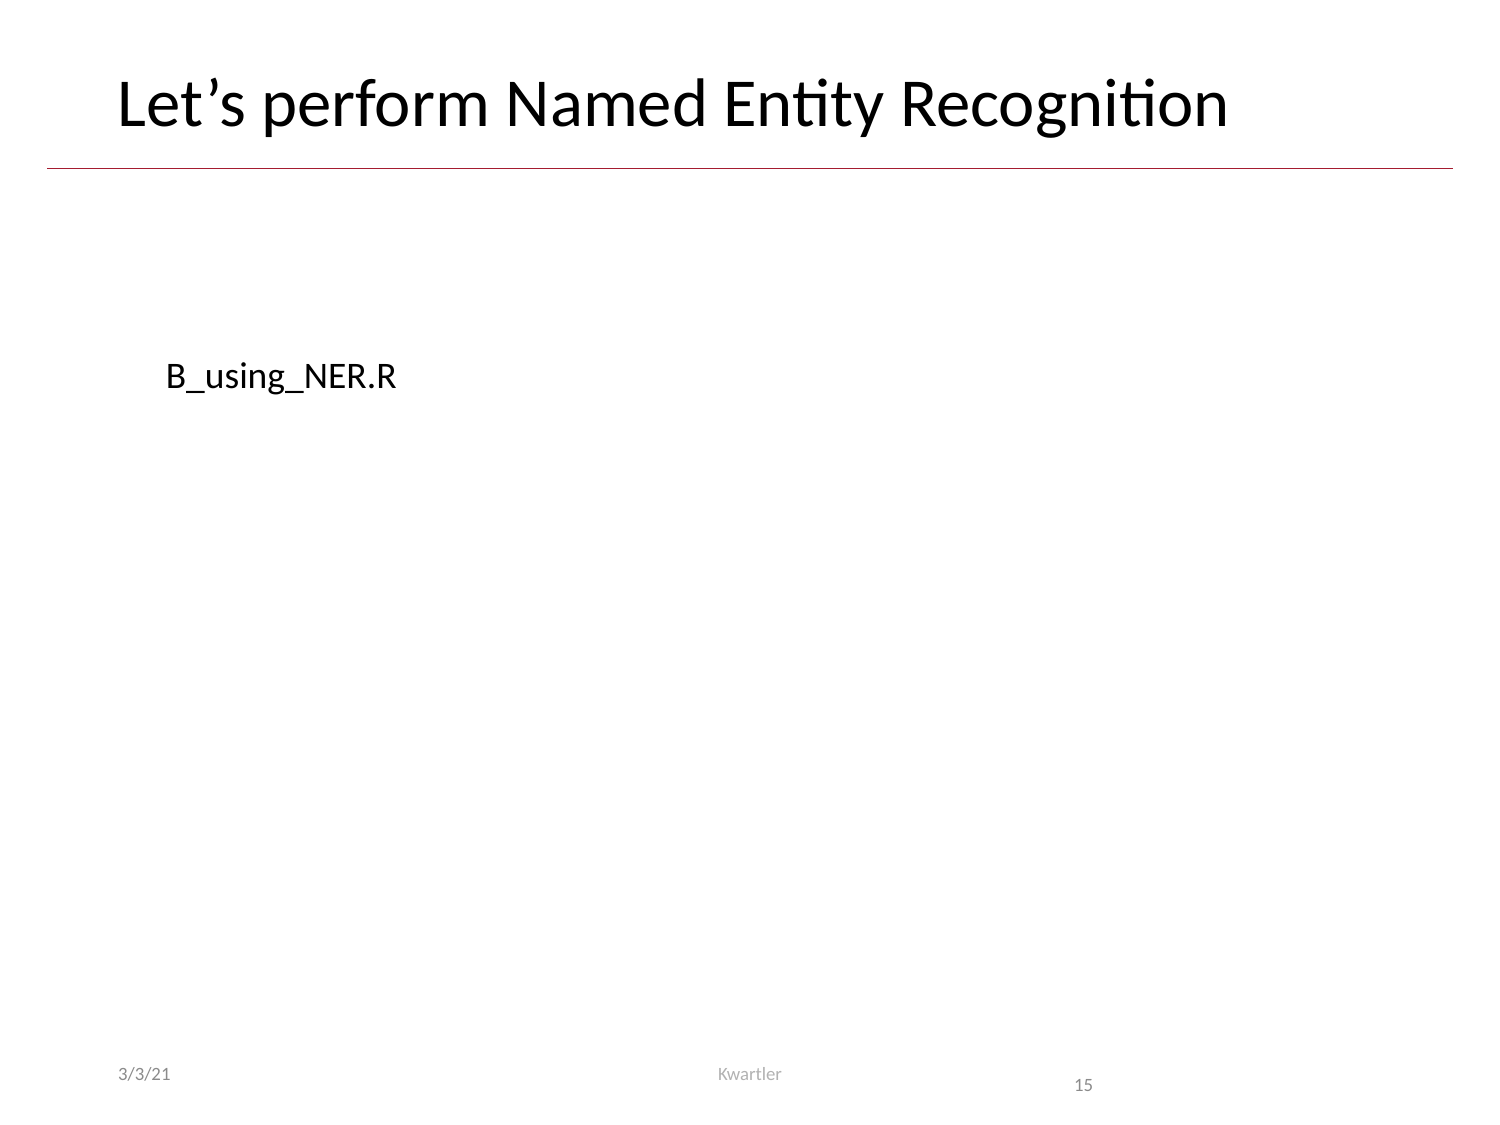

# Let’s perform Named Entity Recognition
B_using_NER.R
3/3/21
Kwartler
15